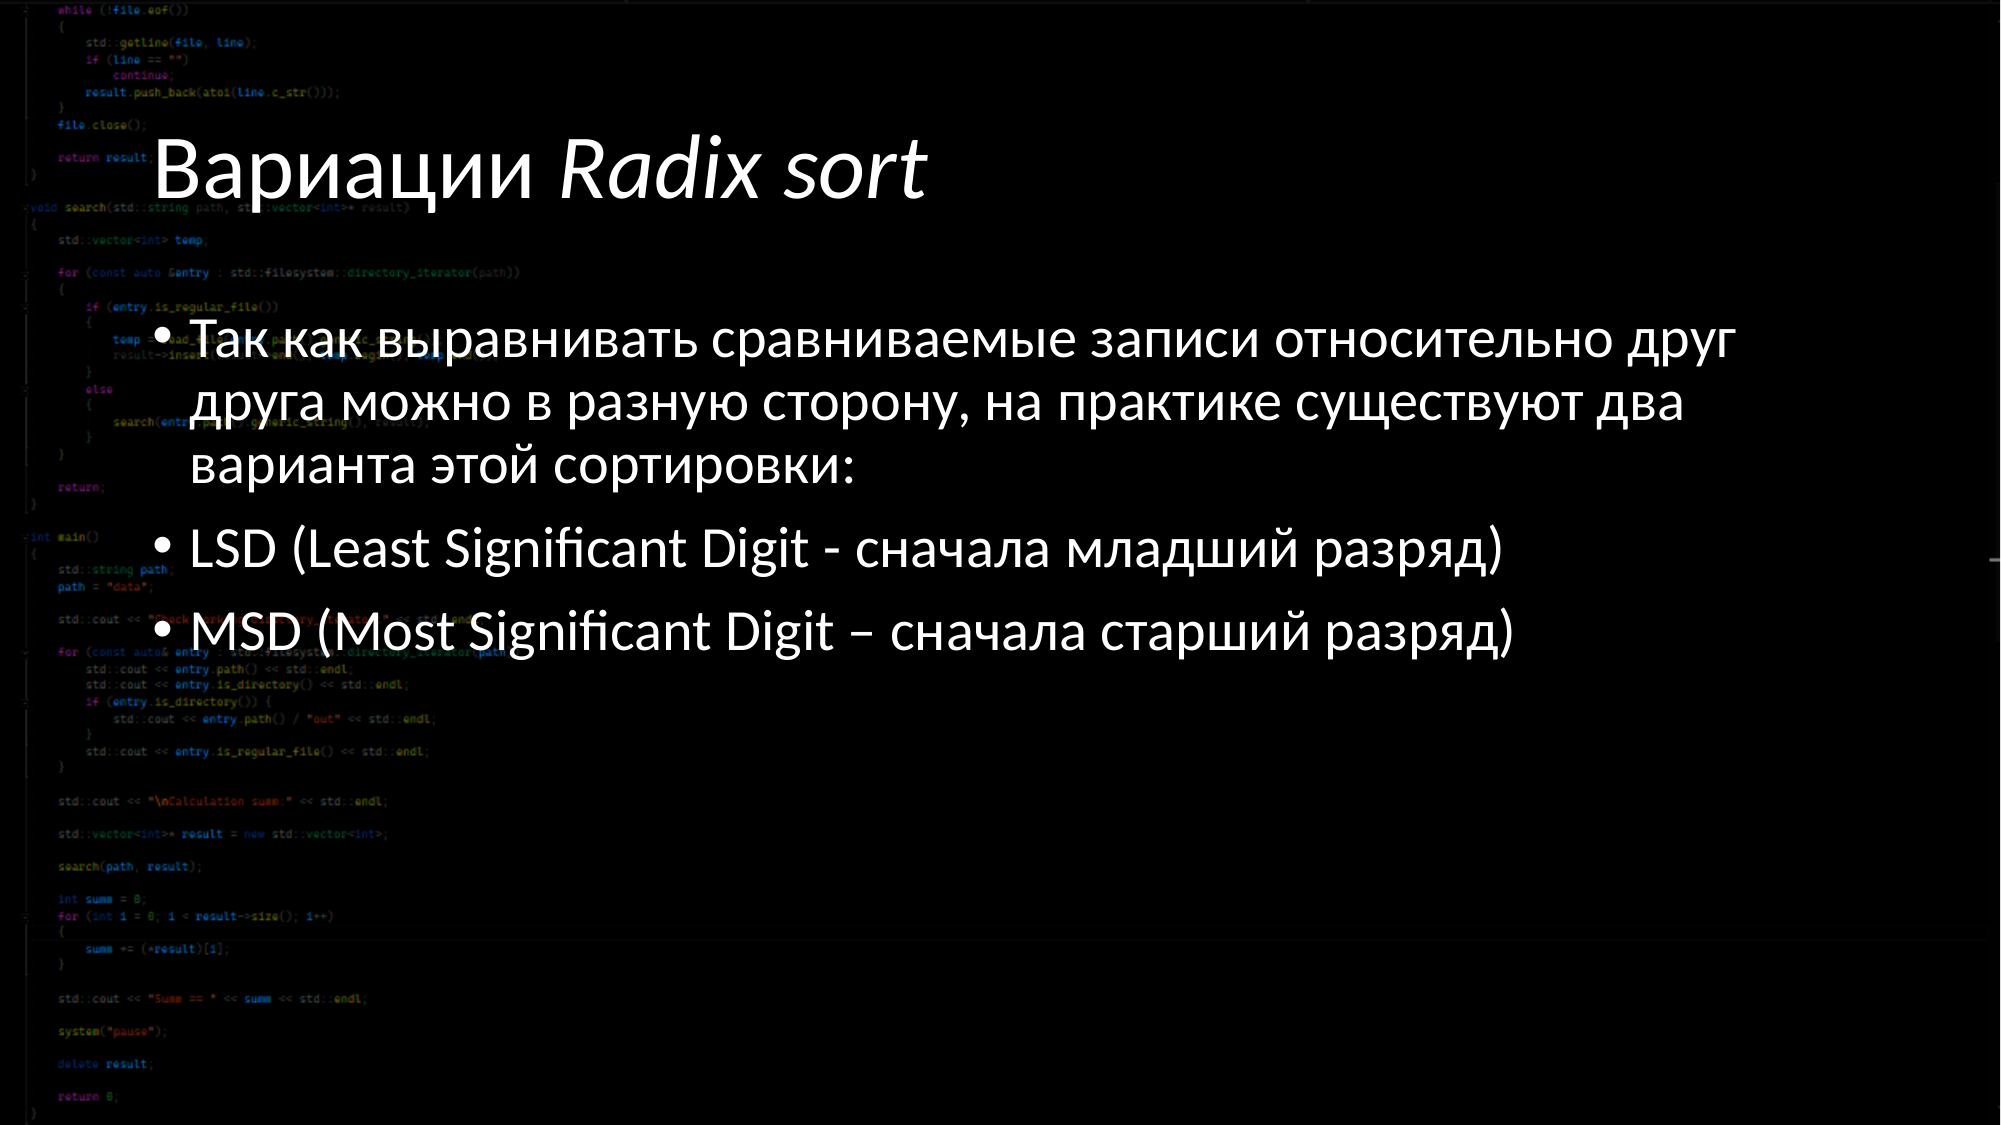

# Вариации Radix sort
Так как выравнивать сравниваемые записи относительно друг друга можно в разную сторону, на практике существуют два варианта этой сортировки:
LSD (Least Significant Digit - сначала младший разряд)
MSD (Most Significant Digit – сначала старший разряд)